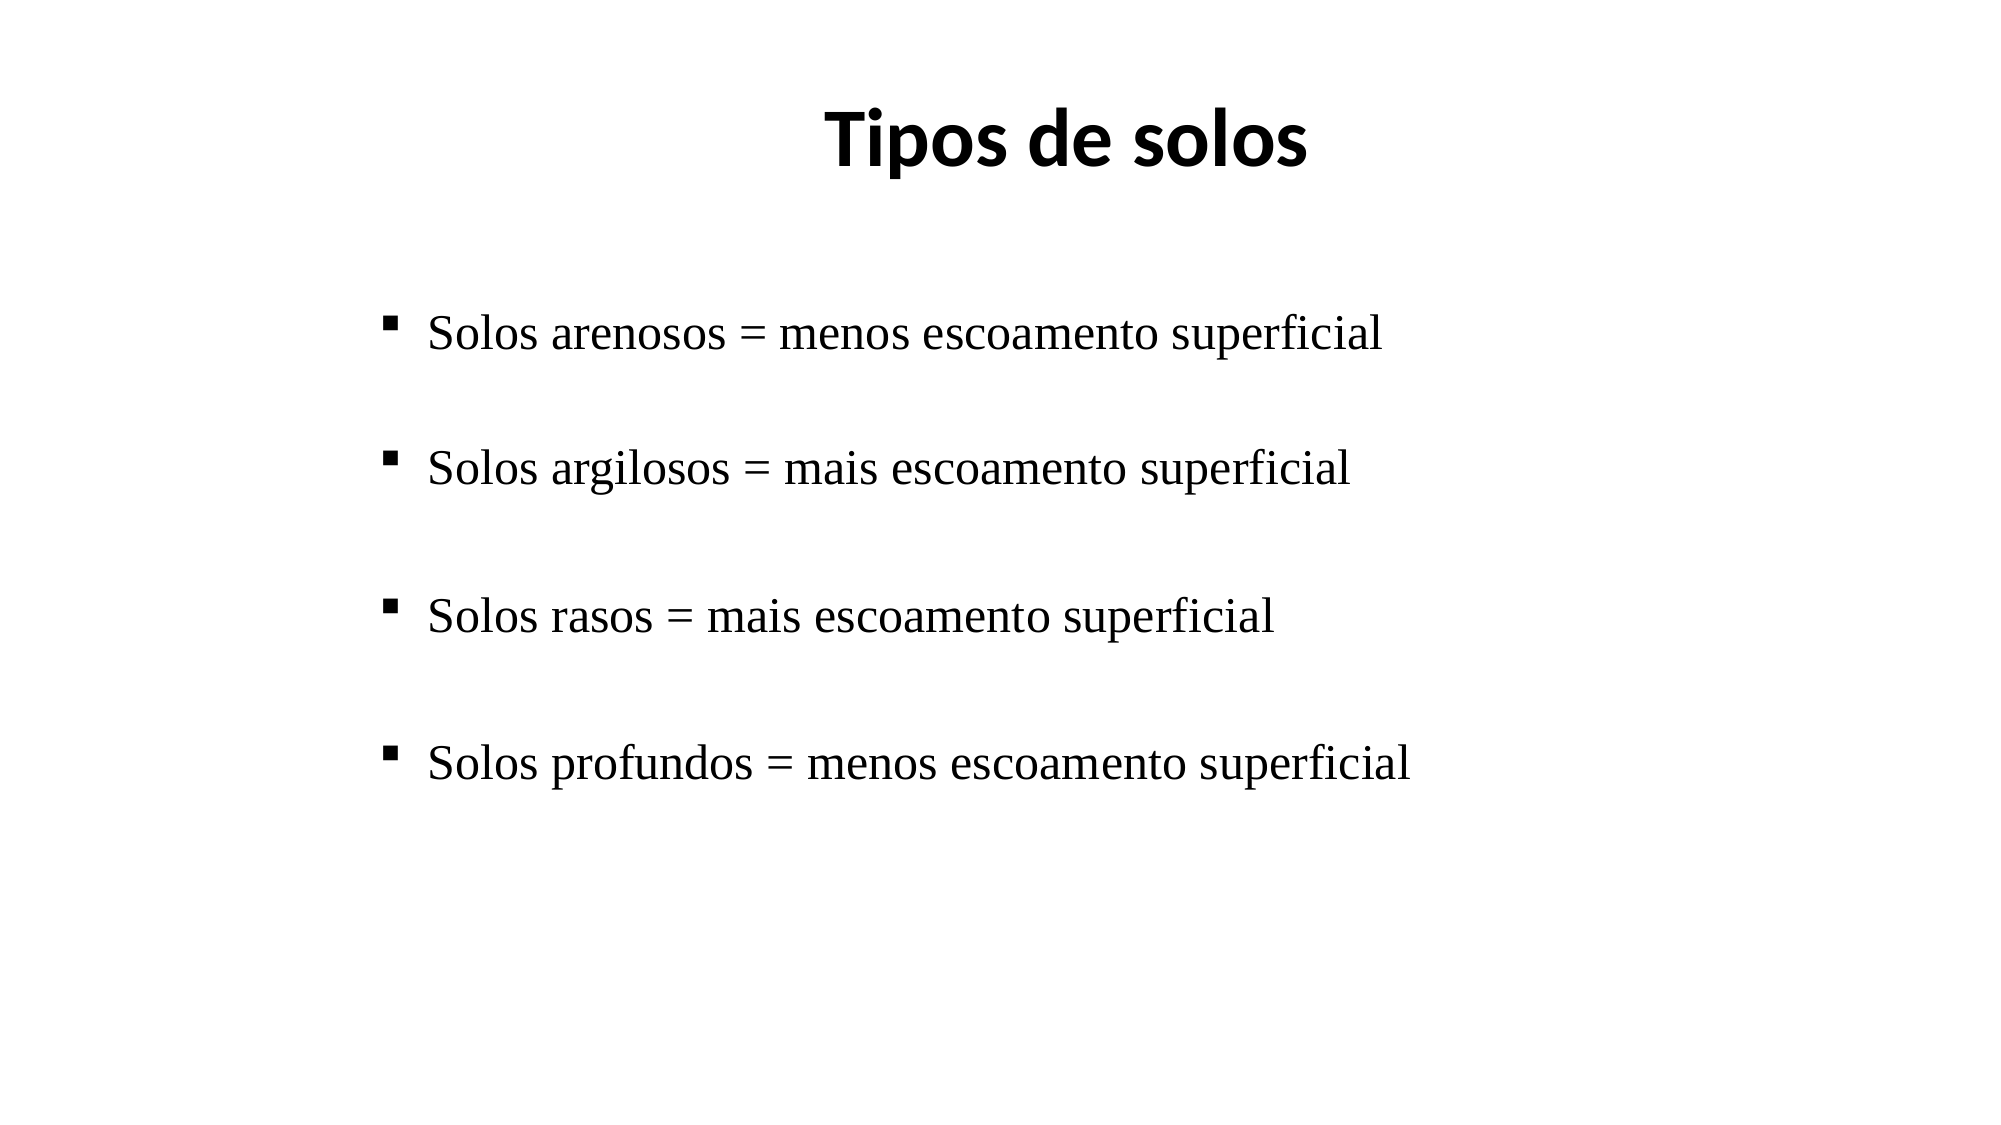

Tipos de solos
  Solos arenosos = menos escoamento superficial
  Solos argilosos = mais escoamento superficial
  Solos rasos = mais escoamento superficial
  Solos profundos = menos escoamento superficial